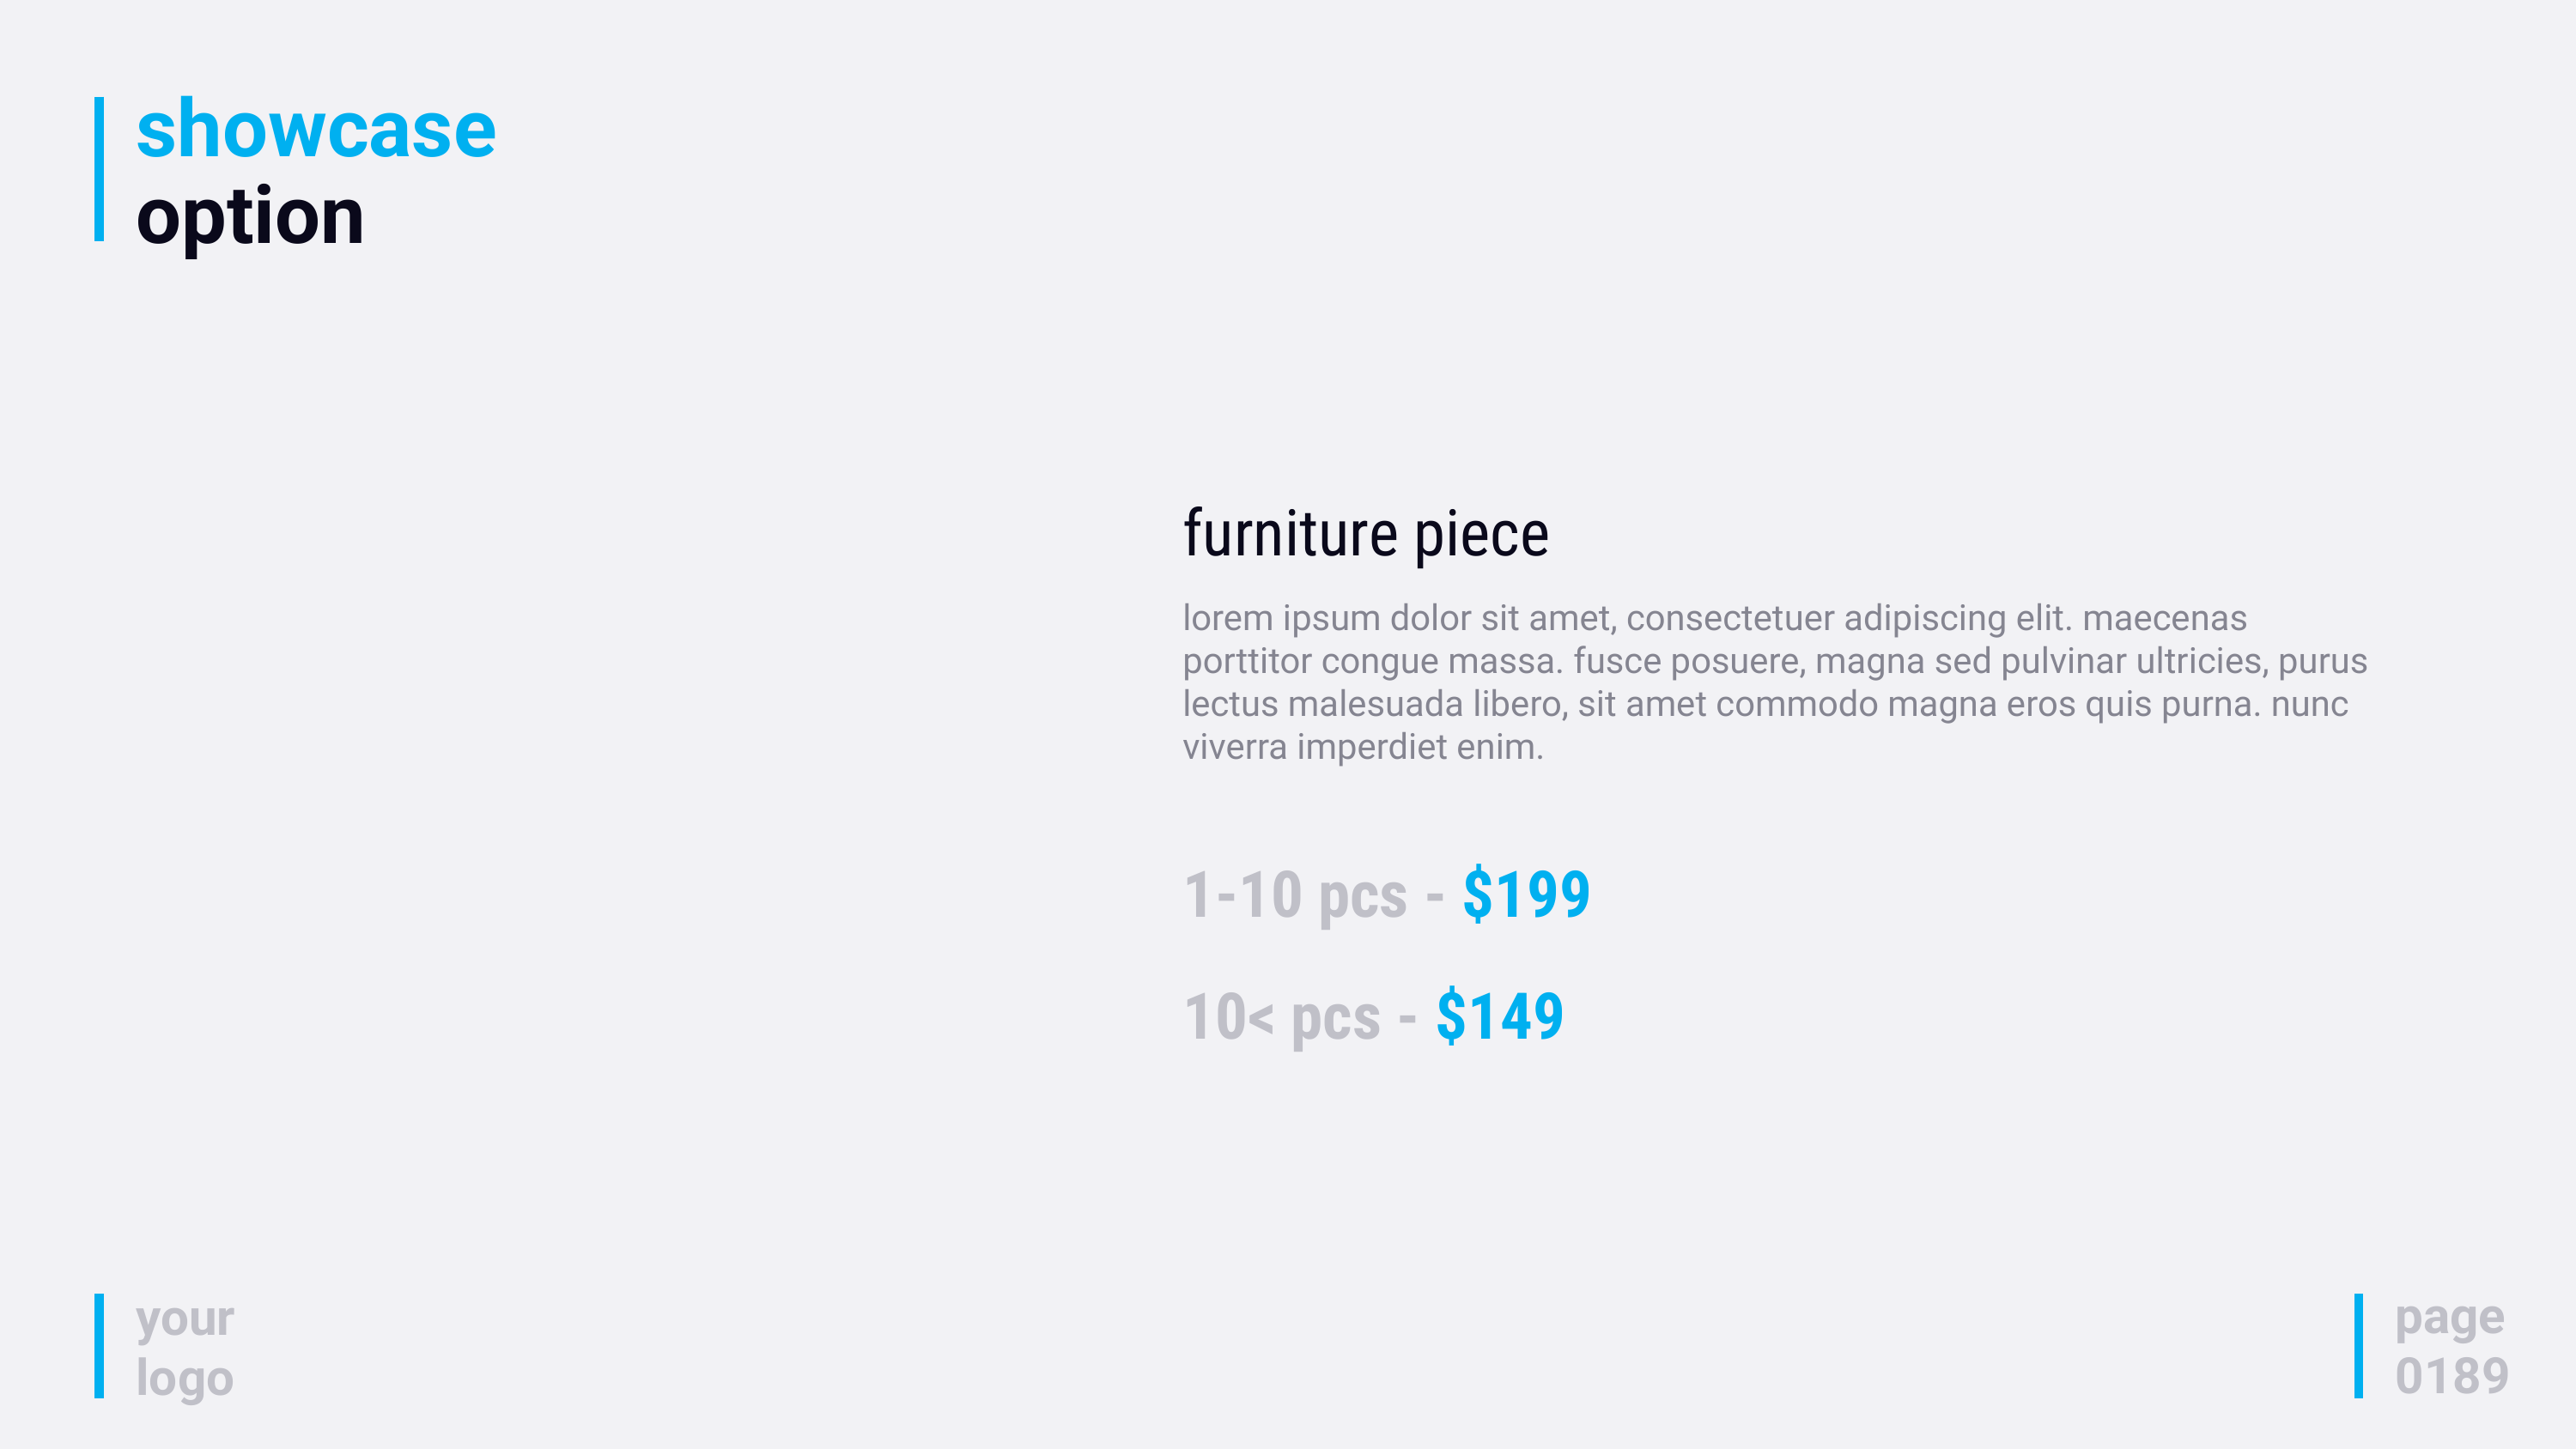

# showcase option

furniture piece
lorem ipsum dolor sit amet, consectetuer adipiscing elit. maecenas porttitor congue massa. fusce posuere, magna sed pulvinar ultricies, purus lectus malesuada libero, sit amet commodo magna eros quis purna. nunc viverra imperdiet enim.
1-10 pcs - $199
10< pcs - $149
page
0189